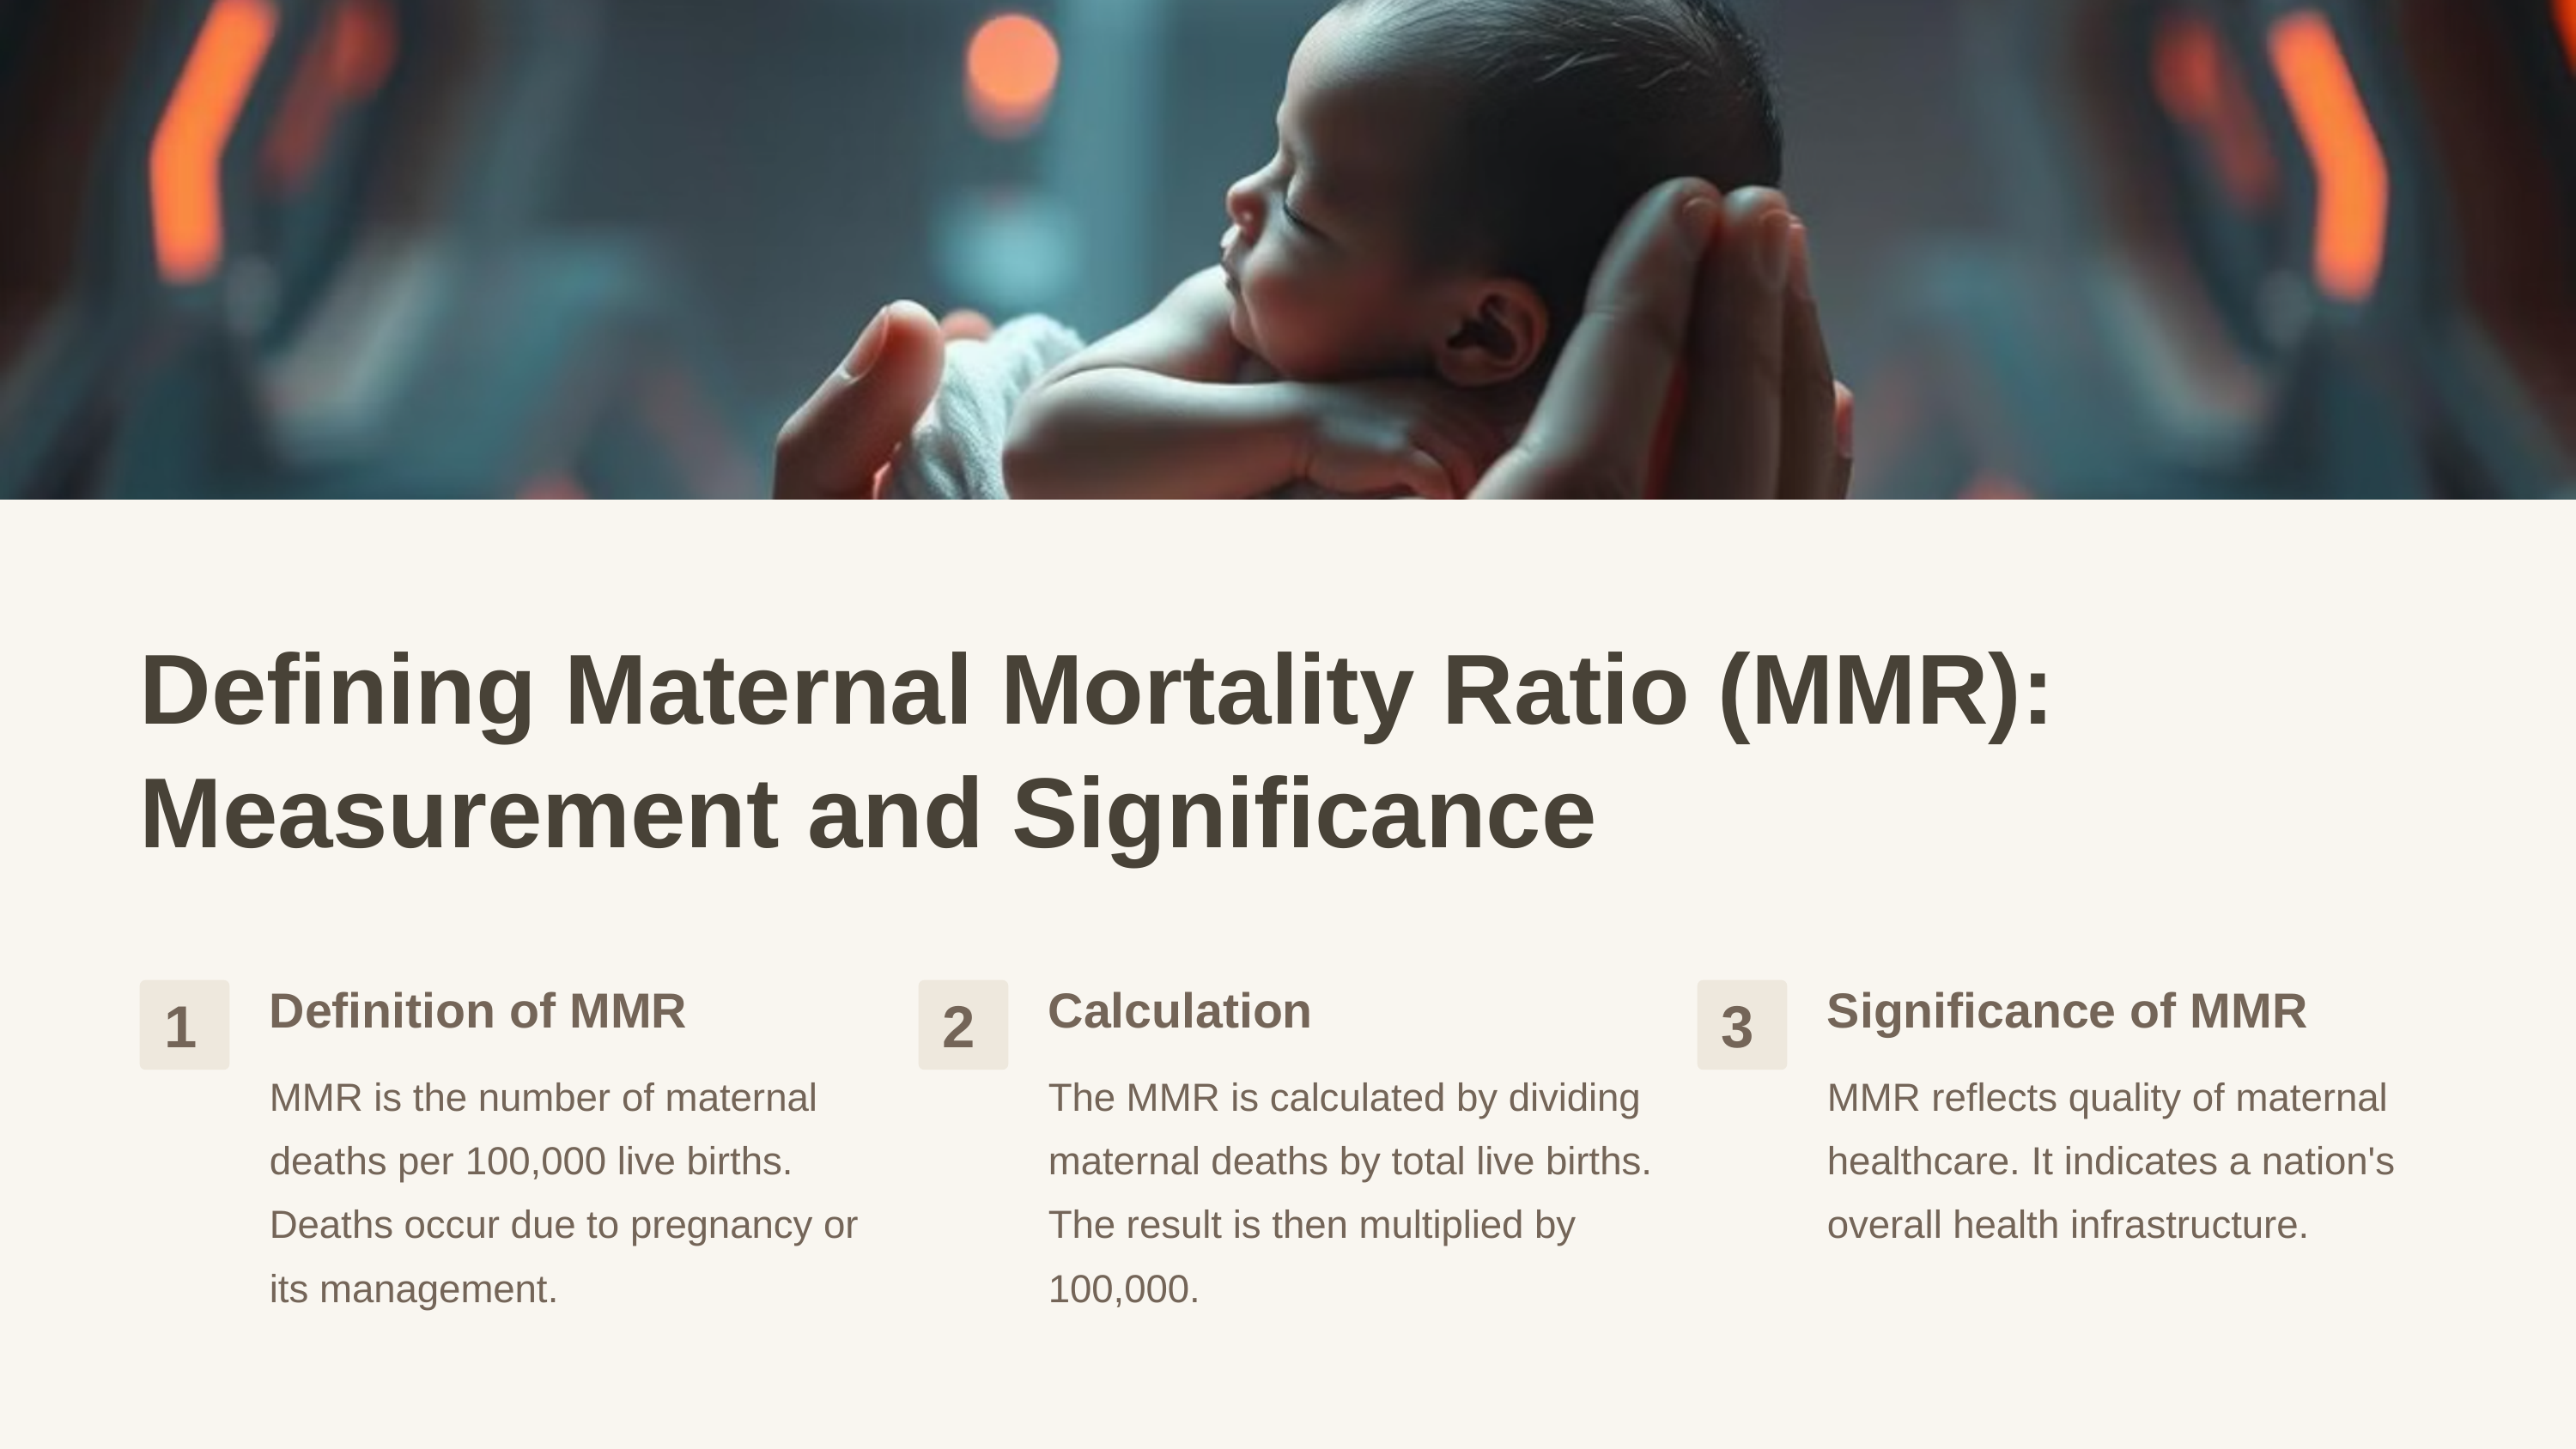

Defining Maternal Mortality Ratio (MMR): Measurement and Significance

Definition of MMR

Calculation

Significance of MMR

1

2

3

MMR is the number of maternal deaths per 100,000 live births. Deaths occur due to pregnancy or its management.

The MMR is calculated by dividing maternal deaths by total live births. The result is then multiplied by 100,000.

MMR reflects quality of maternal healthcare. It indicates a nation's overall health infrastructure.